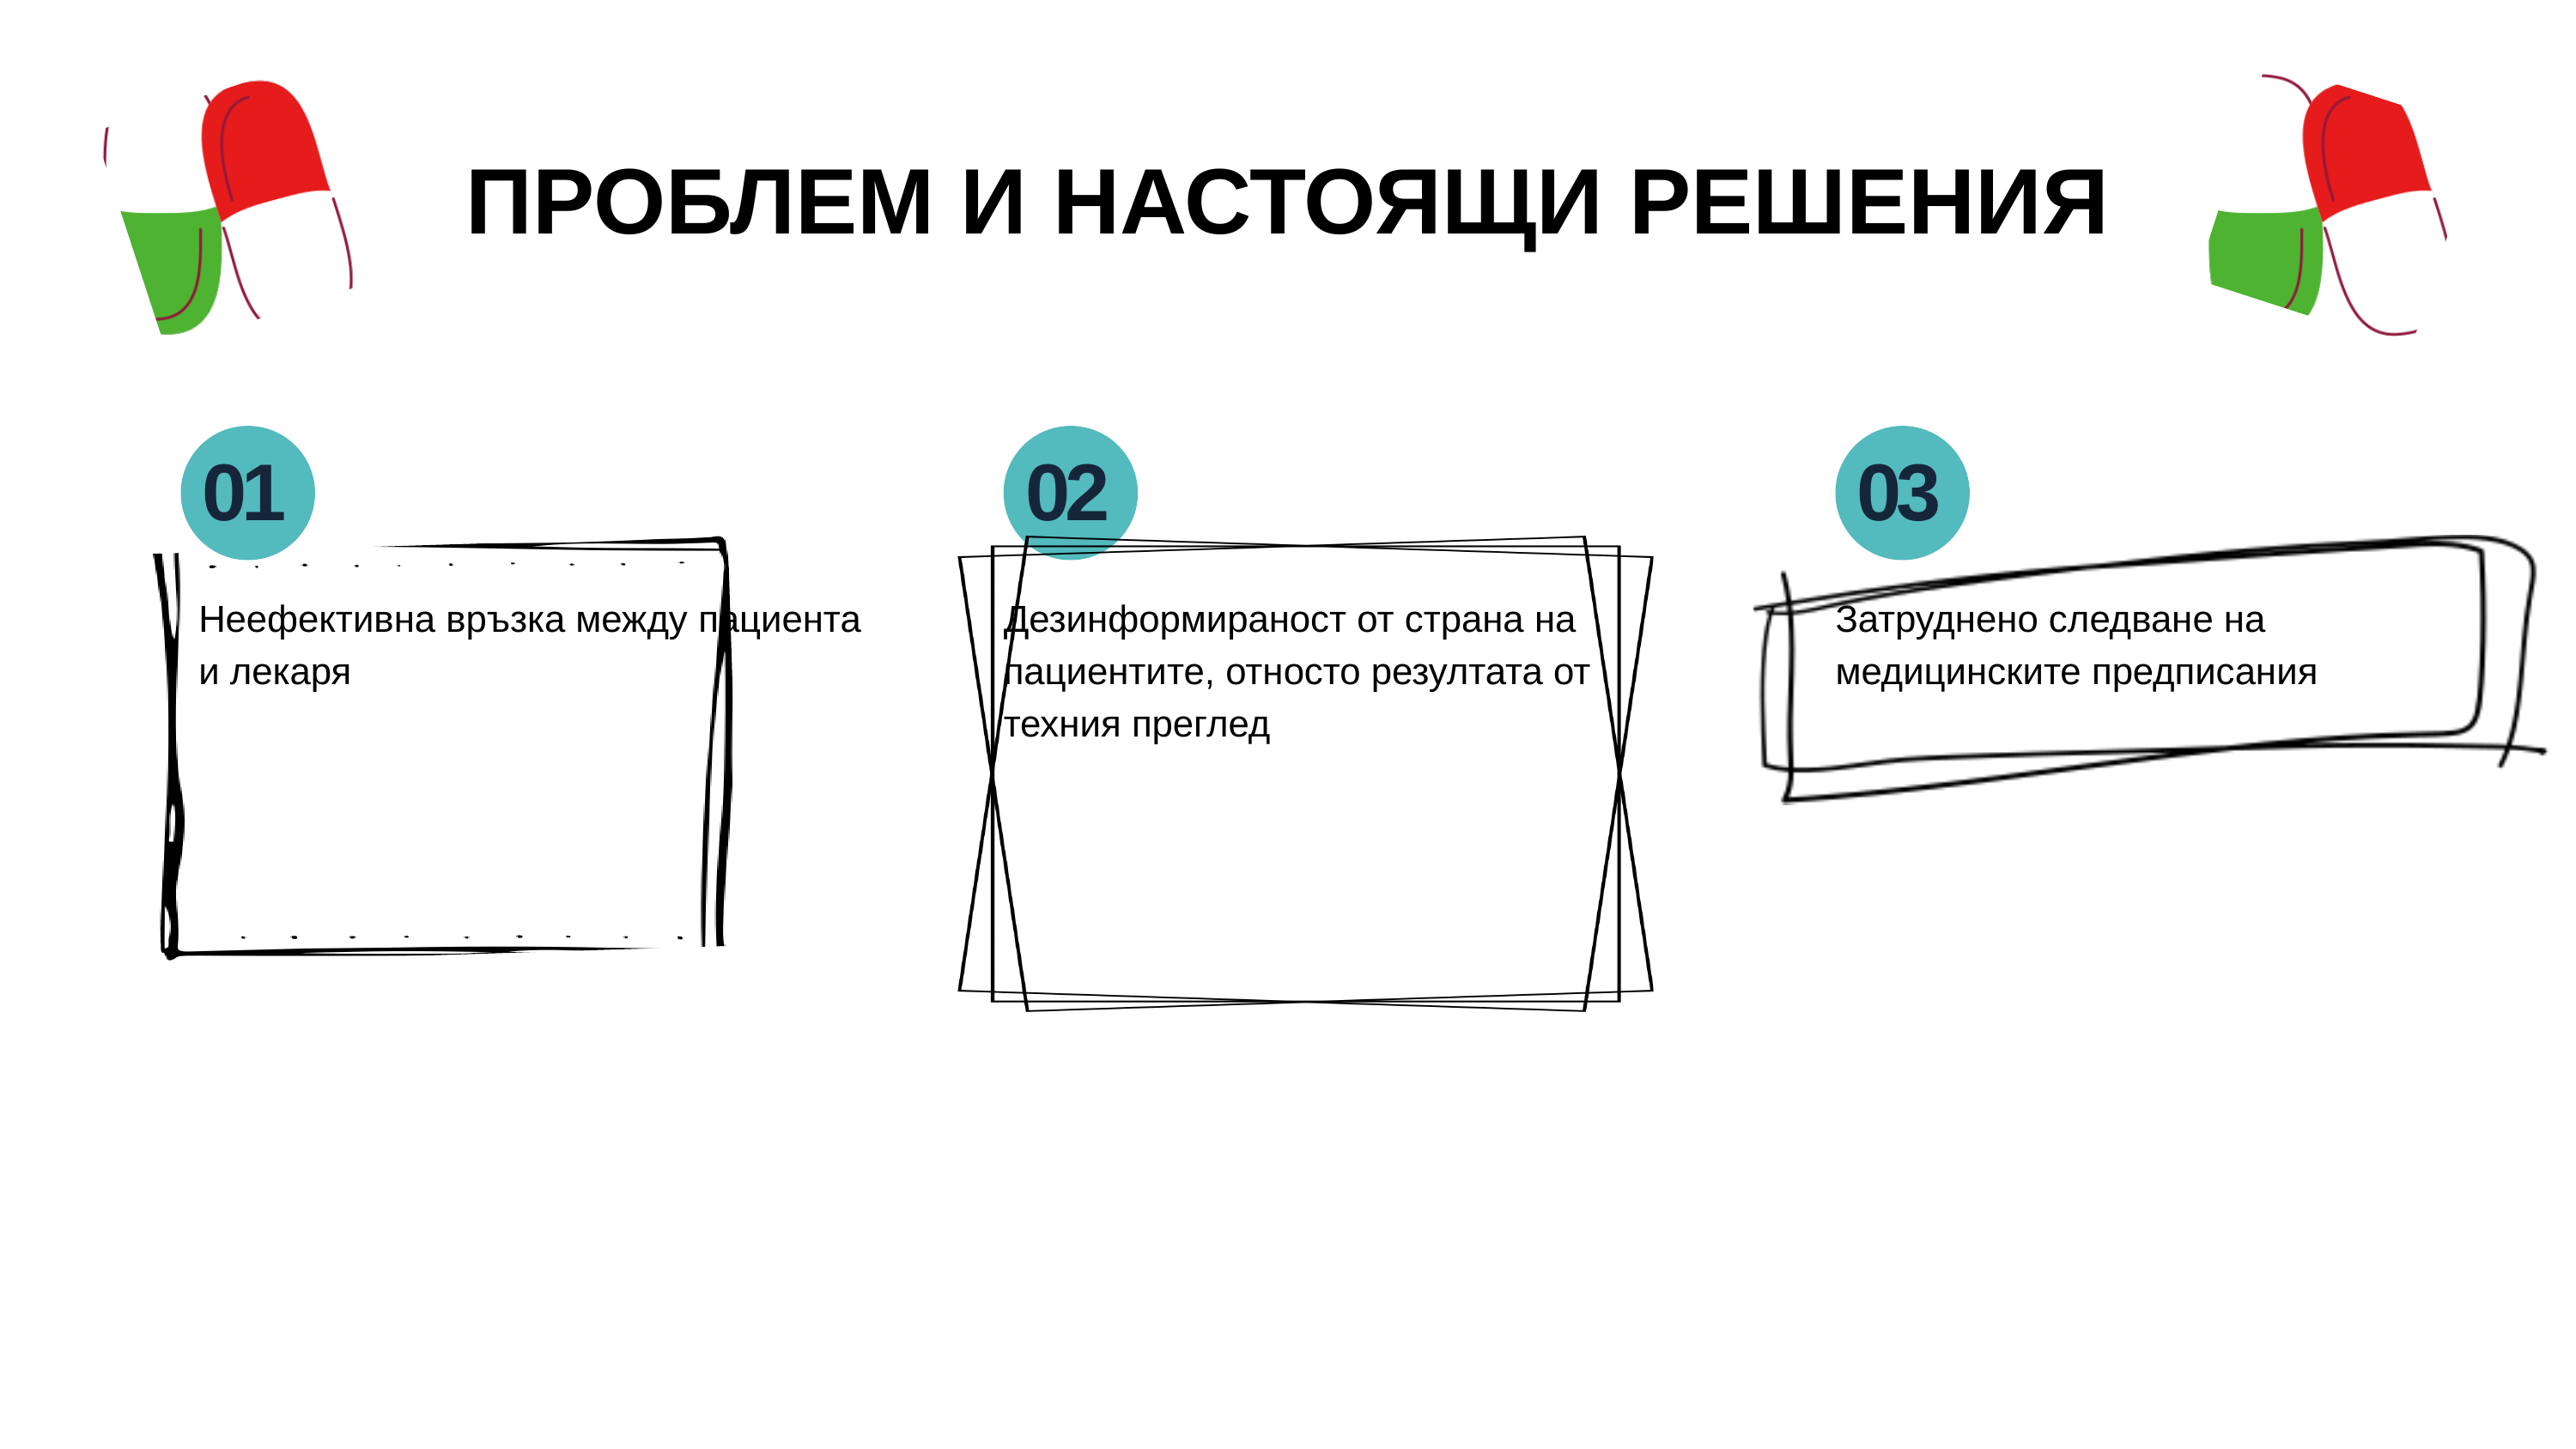

ПРОБЛЕМ И НАСТОЯЩИ РЕШЕНИЯ

01

02

03

Неефективна връзка между пациента и лекаря
Дезинформираност от страна на пациентите, относто резултата от техния преглед
Затруднено следване на медицинските предписания